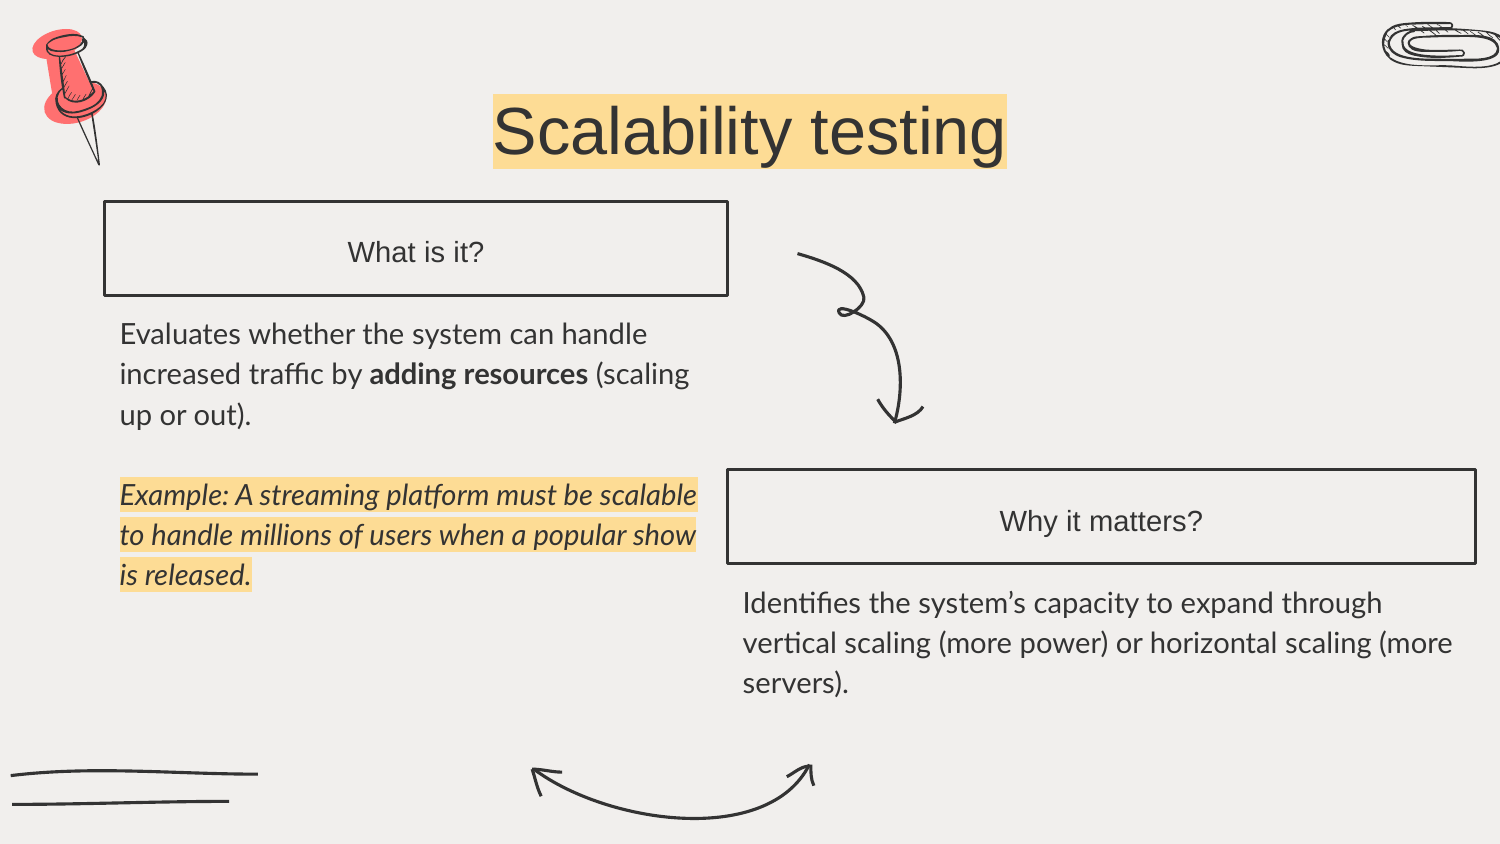

# Scalability testing
What is it?

Evaluates whether the system can handle increased traffic by adding resources (scaling up or out).

Example: A streaming platform must be scalable to handle millions of users when a popular show is released.

Why it matters?
Identifies the system’s capacity to expand through vertical scaling (more power) or horizontal scaling (more servers).